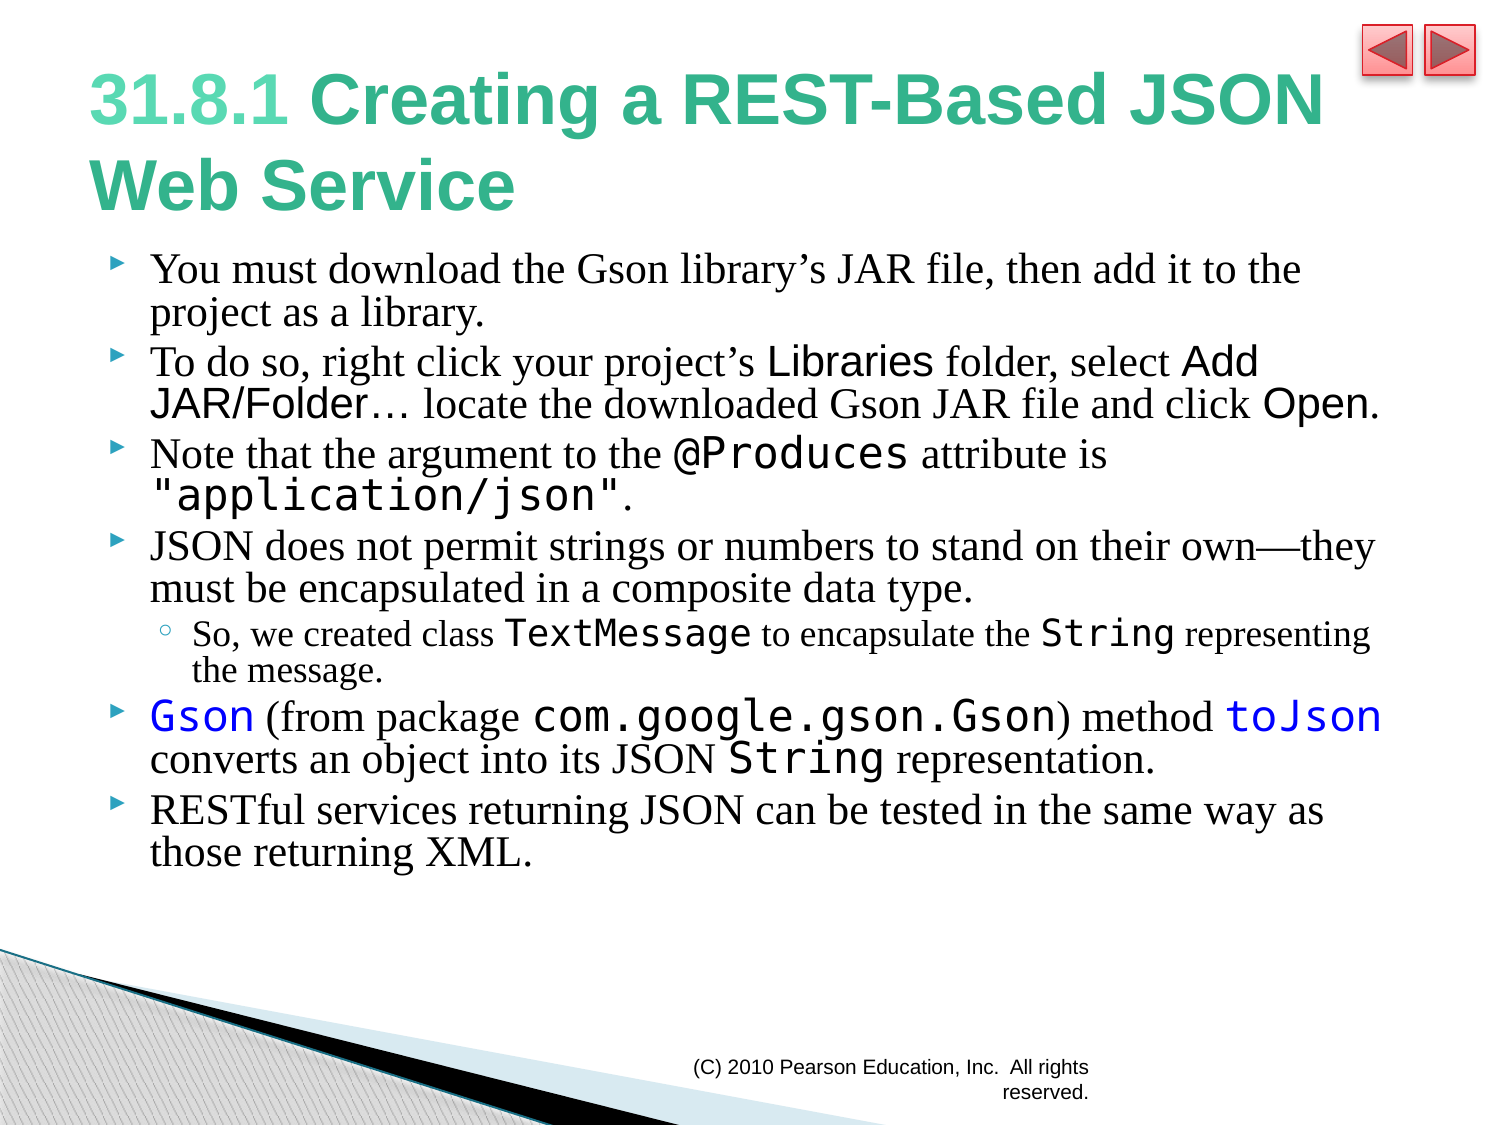

# 31.8.1 Creating a REST-Based JSON Web Service
You must download the Gson library’s JAR file, then add it to the project as a library.
To do so, right click your project’s Libraries folder, select Add JAR/Folder… locate the downloaded Gson JAR file and click Open.
Note that the argument to the @Produces attribute is "application/json".
JSON does not permit strings or numbers to stand on their own—they must be encapsulated in a composite data type.
So, we created class TextMessage to encapsulate the String representing the message.
Gson (from package com.google.gson.Gson) method toJson converts an object into its JSON String representation.
RESTful services returning JSON can be tested in the same way as those returning XML.
(C) 2010 Pearson Education, Inc.  All rights reserved.